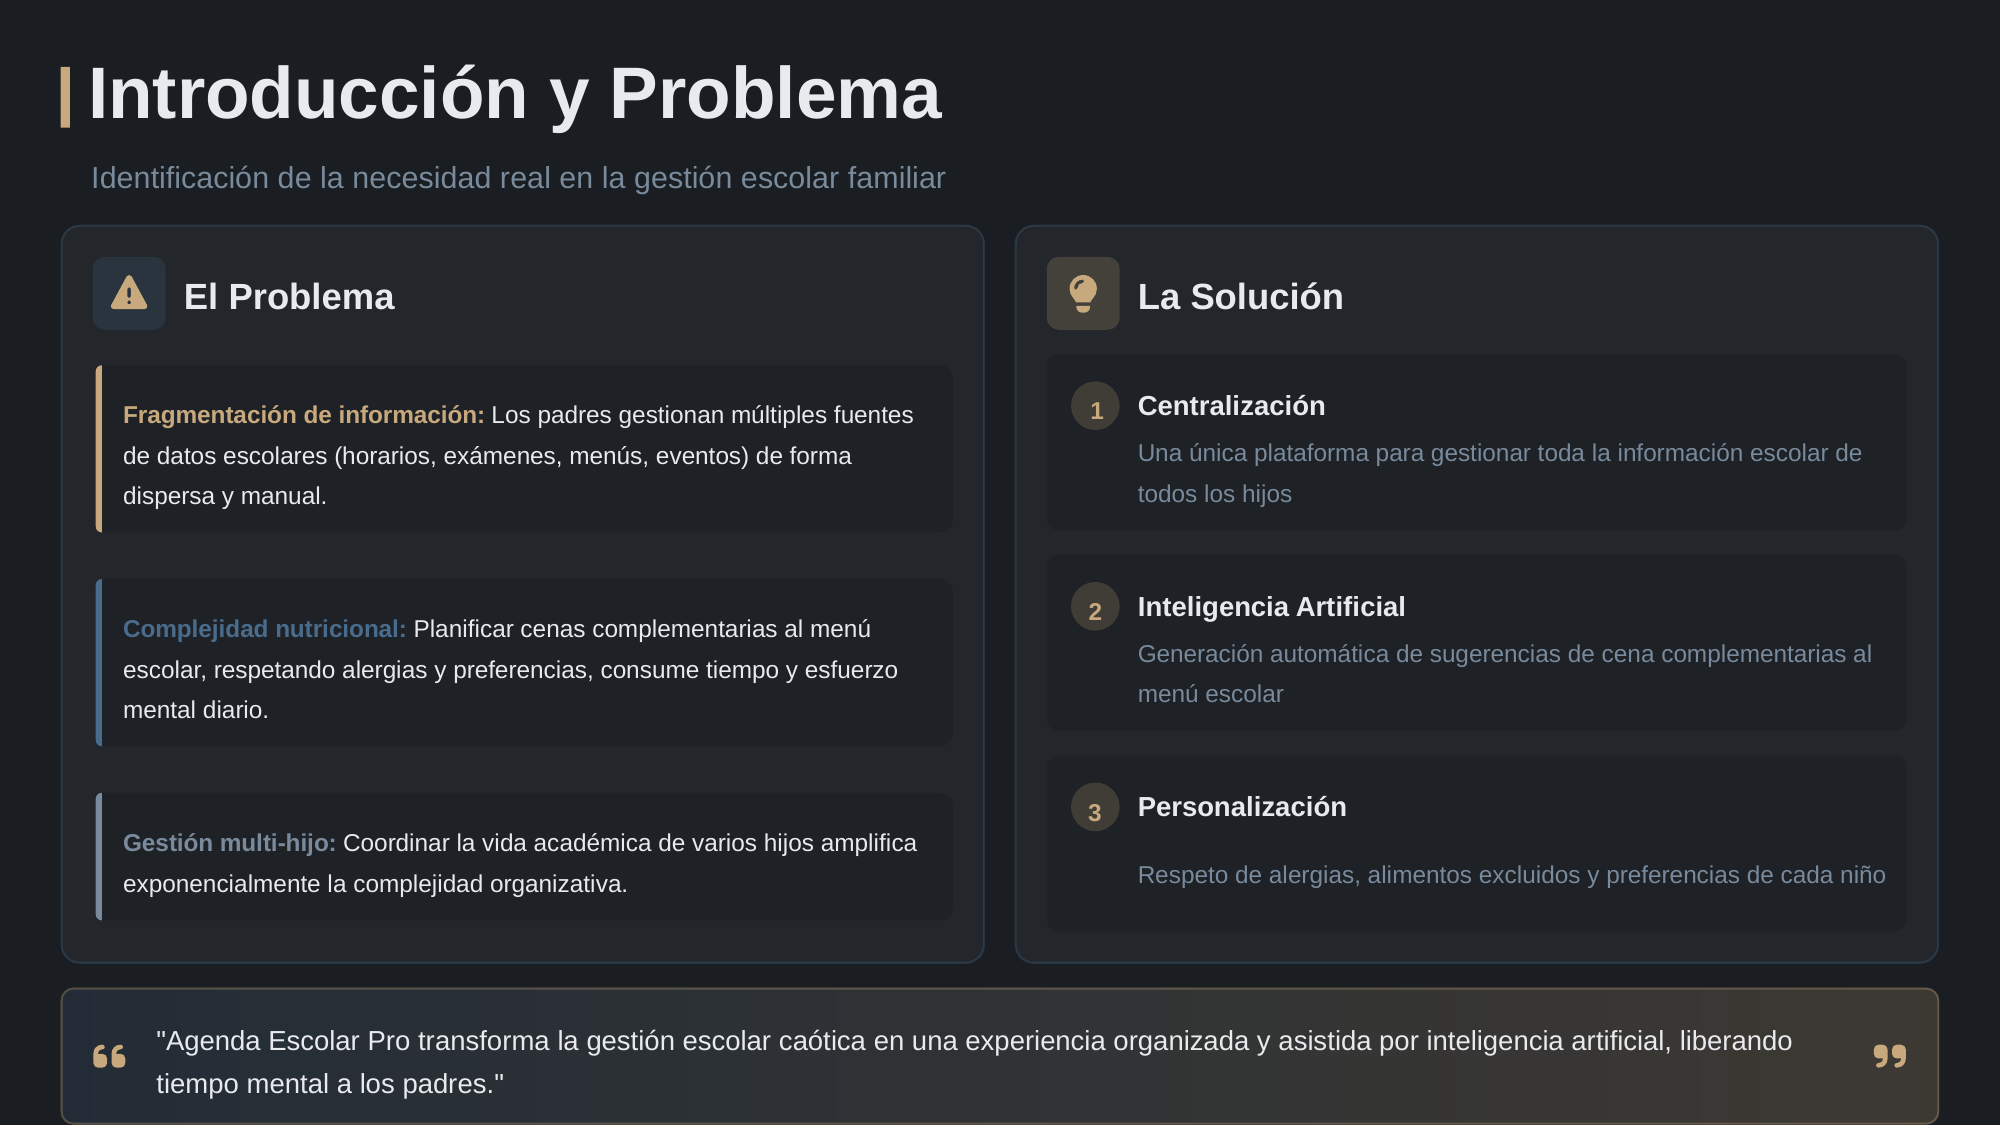

Introducción y Problema

Identificación de la necesidad real en la gestión escolar familiar

El Problema
La Solución

Centralización

1
Fragmentación de información: Los padres gestionan múltiples fuentes de datos escolares (horarios, exámenes, menús, eventos) de forma dispersa y manual.
Una única plataforma para gestionar toda la información escolar de todos los hijos

Inteligencia Artificial

2
Complejidad nutricional: Planificar cenas complementarias al menú escolar, respetando alergias y preferencias, consume tiempo y esfuerzo mental diario.
Generación automática de sugerencias de cena complementarias al menú escolar

Personalización

3

Gestión multi-hijo: Coordinar la vida académica de varios hijos amplifica exponencialmente la complejidad organizativa.
Respeto de alergias, alimentos excluidos y preferencias de cada niño

"Agenda Escolar Pro transforma la gestión escolar caótica en una experiencia organizada y asistida por inteligencia artificial, liberando tiempo mental a los padres."